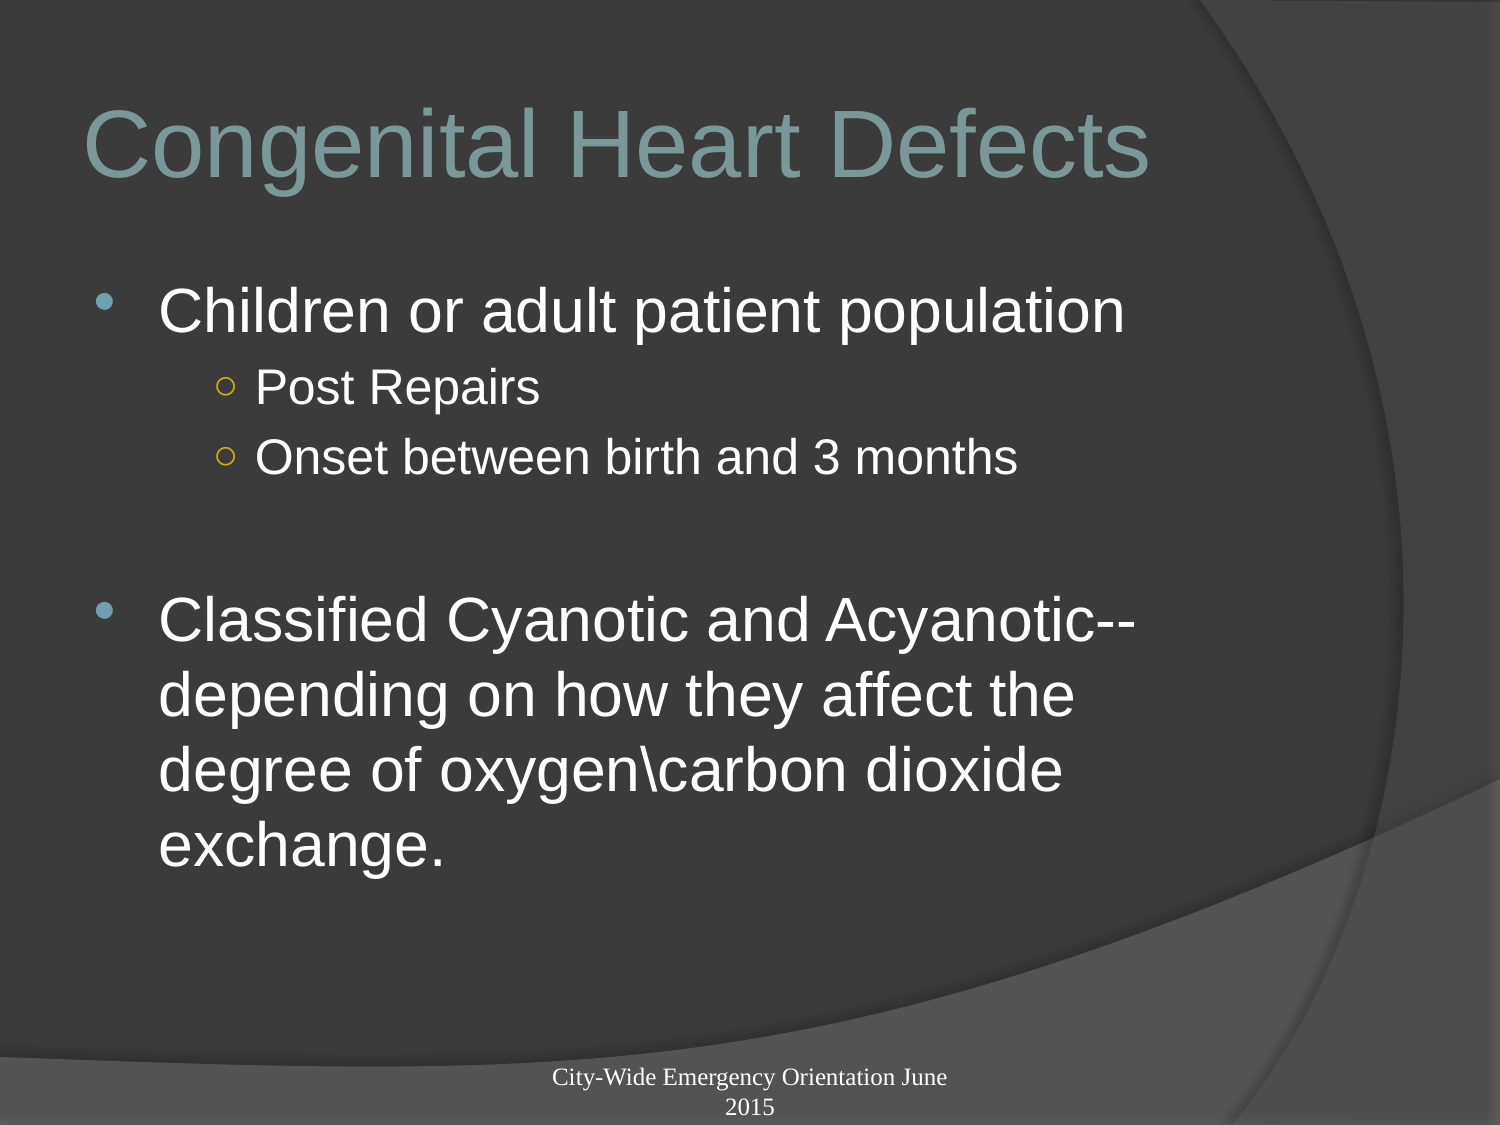

# Congenital Heart Defects
Children or adult patient population
Post Repairs
Onset between birth and 3 months

Classified Cyanotic and Acyanotic--depending on how they affect the degree of oxygen\carbon dioxide exchange.
City-Wide Emergency Orientation June 2015